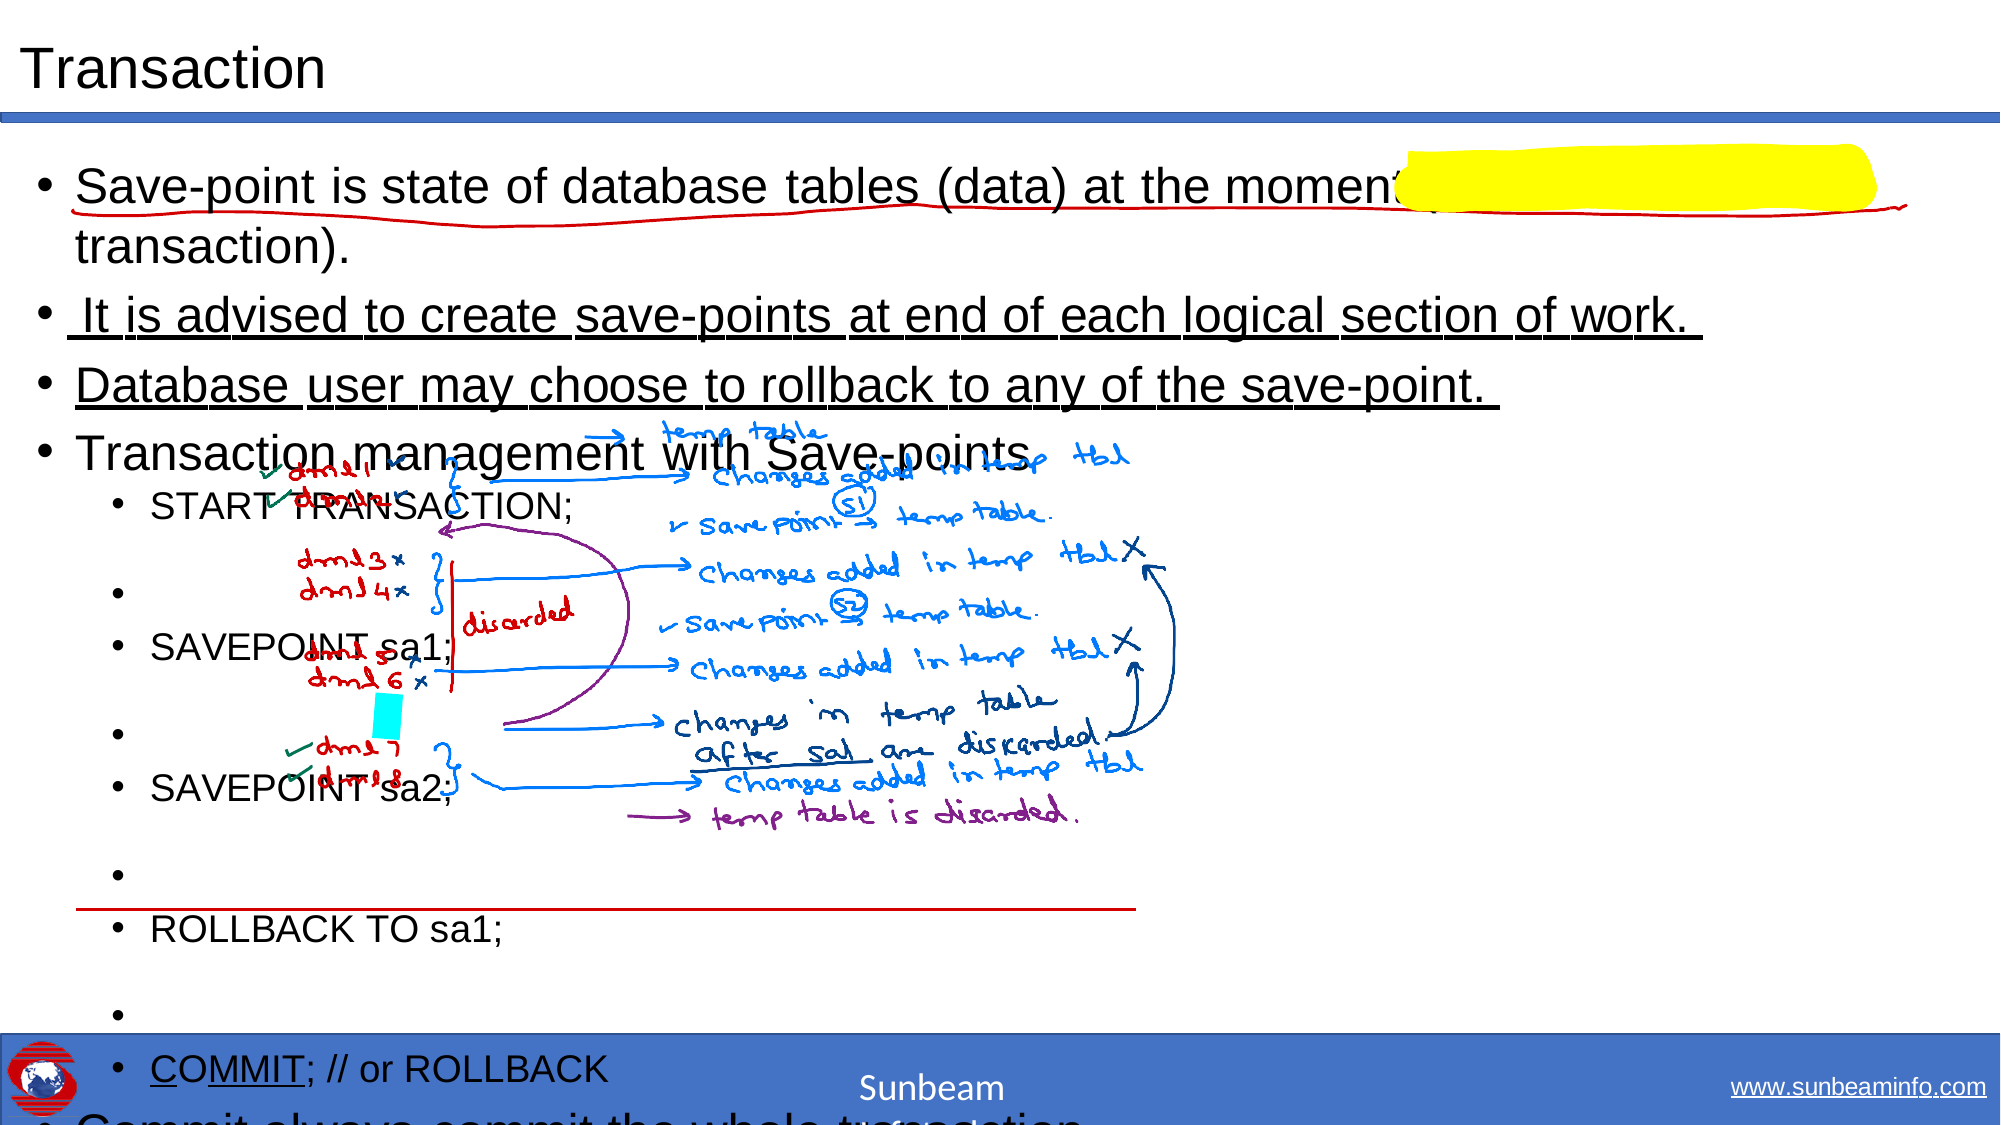

# Transaction

Save-point is state of database tables (data) at the moment (within a transaction).
 It is advised to create save-points at end of each logical section of work.
Database user may choose to rollback to any of the save-point.
Transaction management with Save-points
START TRANSACTION;

•
SAVEPOINT sa1;

•
SAVEPOINT sa2;

•
ROLLBACK TO sa1;

•
COMMIT; // or ROLLBACK
Commit always commit the whole transaction.
ROLLBACK or COMMIT clears all save-points.

Sunbeam Infotech
www.sunbeaminfo.com